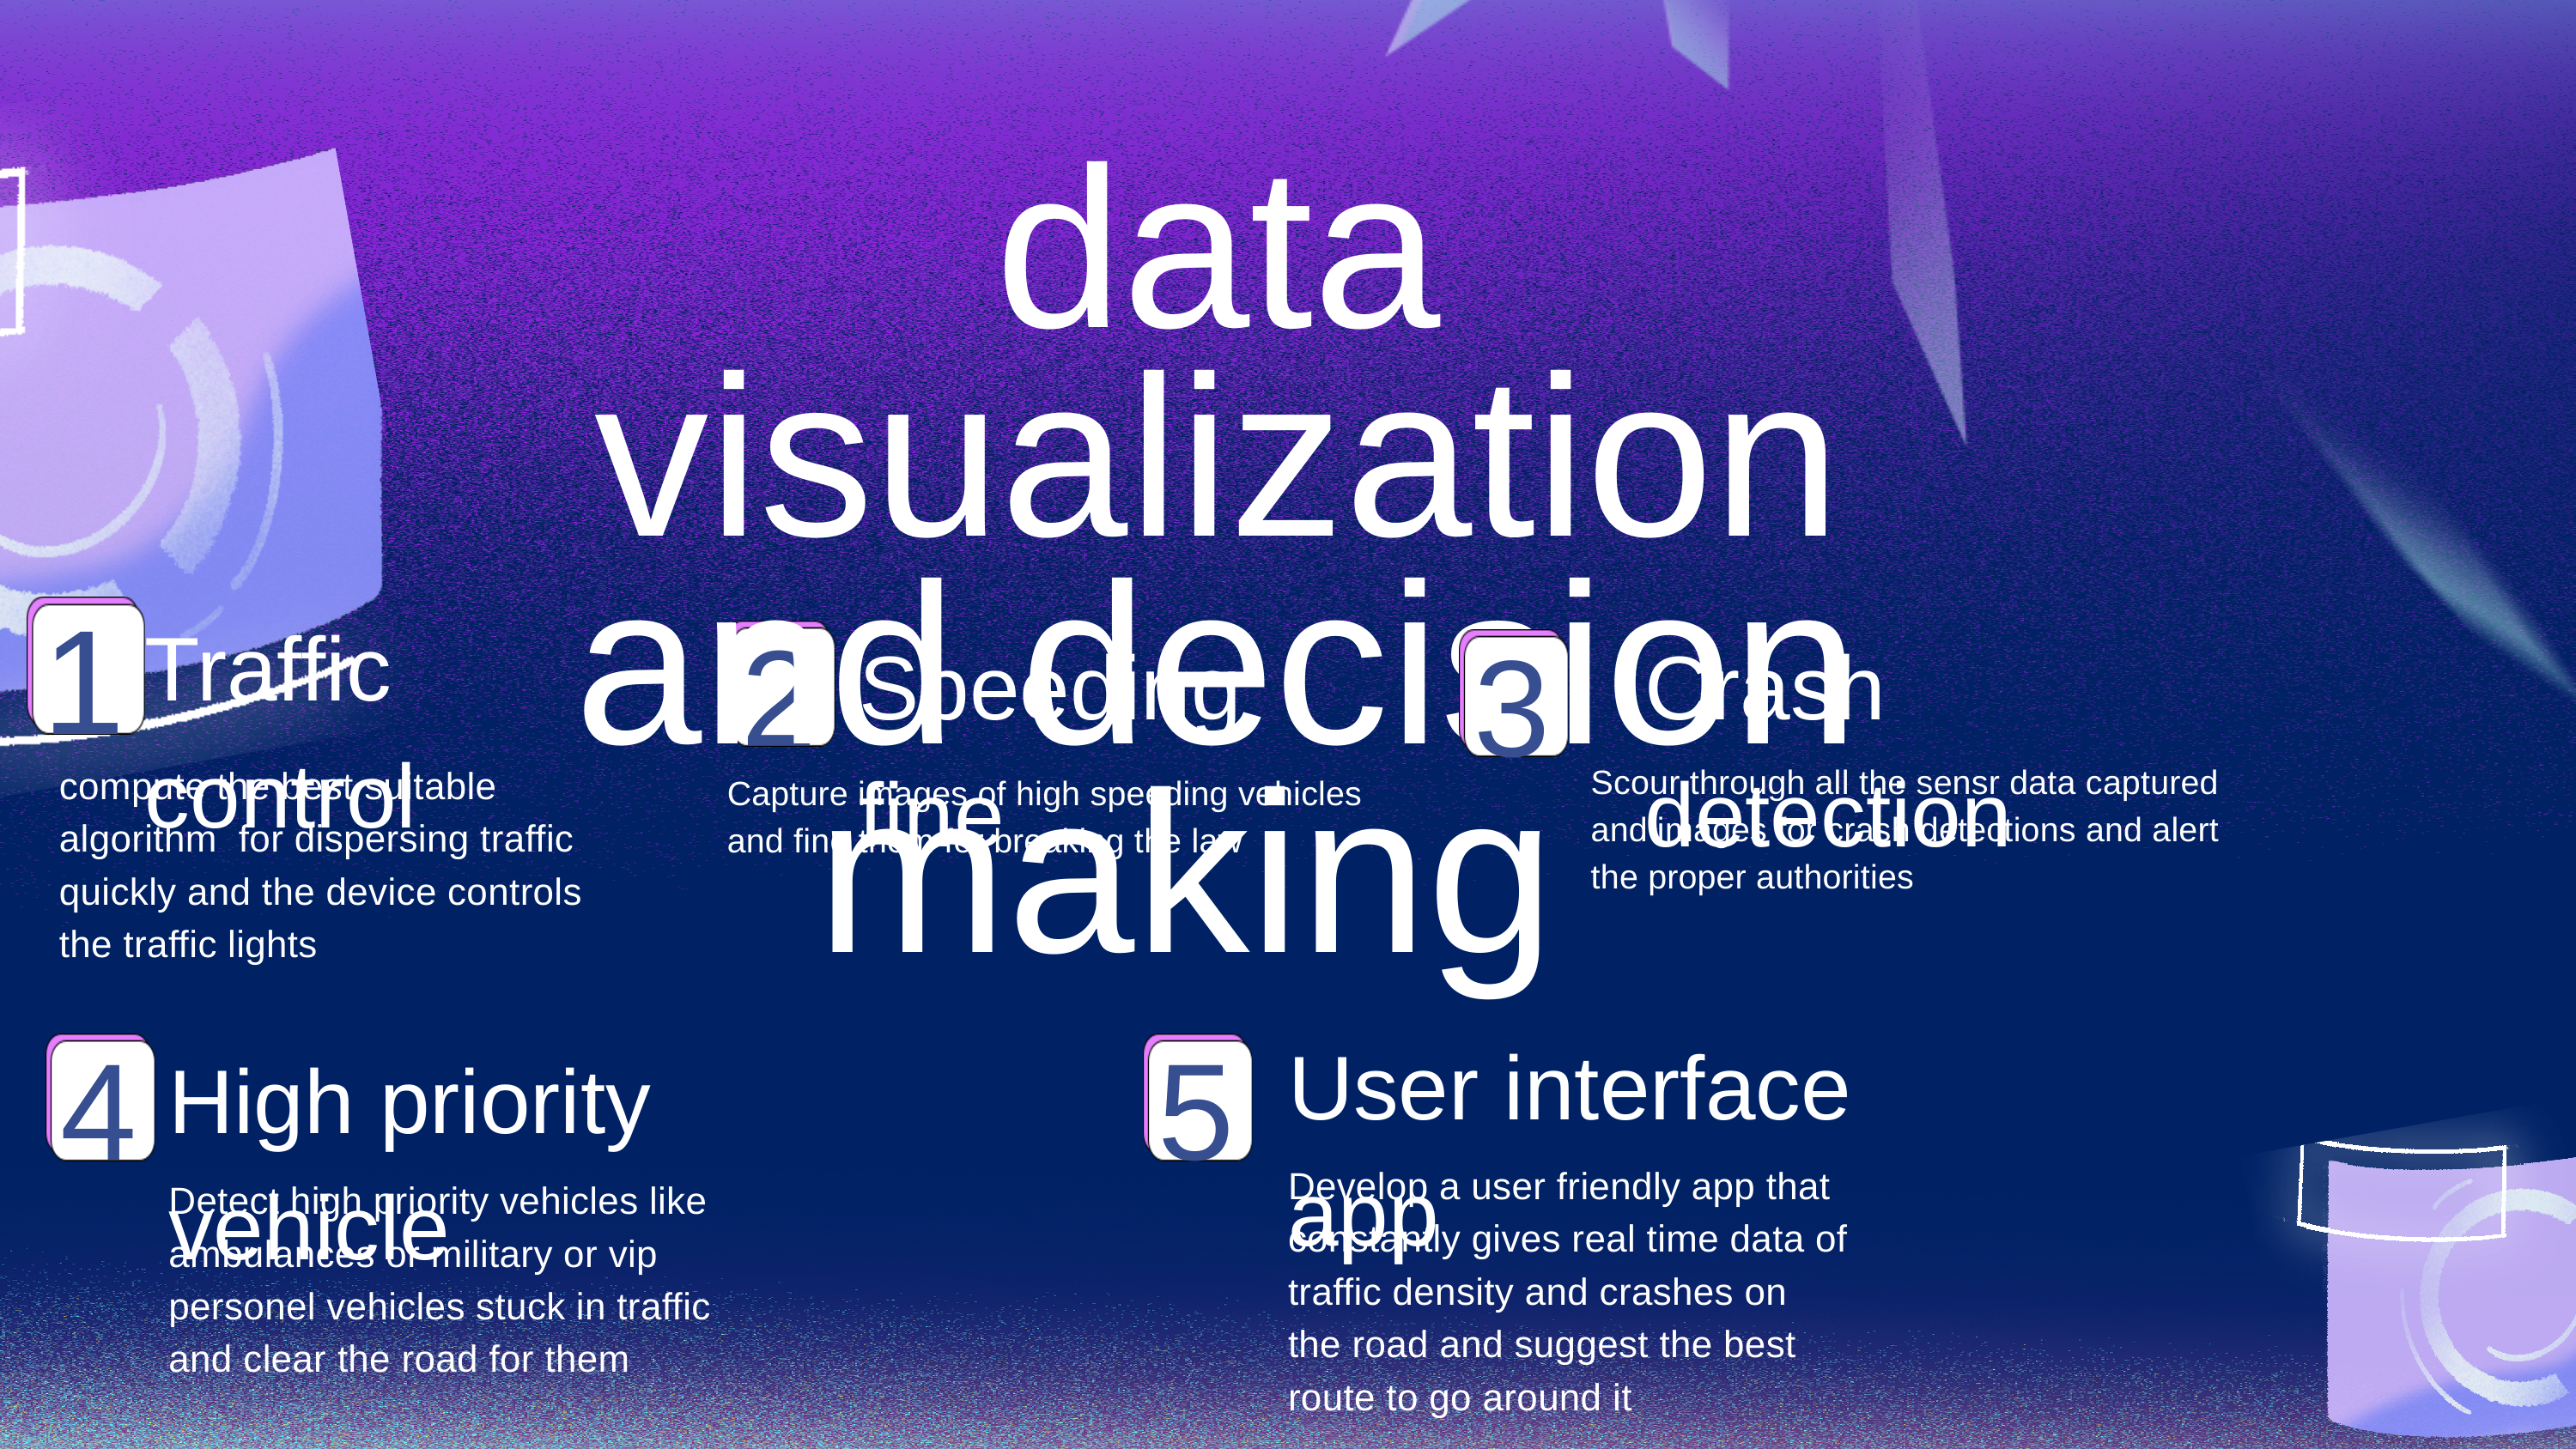

data visualization and decision making
1

Traffic control
2

3

Speeding fine
Crash detection
Scour through all the sensr data captured and images for crash detections and alert the proper authorities
compute the best suitable algorithm  for dispersing traffic quickly and the device controls the traffic lights
Capture images of high speeding vehicles and fine them for breaking the law
User interface app
4

5

High priority vehicle

Develop a user friendly app that constantly gives real time data of traffic density and crashes on the road and suggest the best route to go around it
Detect high priority vehicles like ambulances or military or vip personel vehicles stuck in traffic and clear the road for them